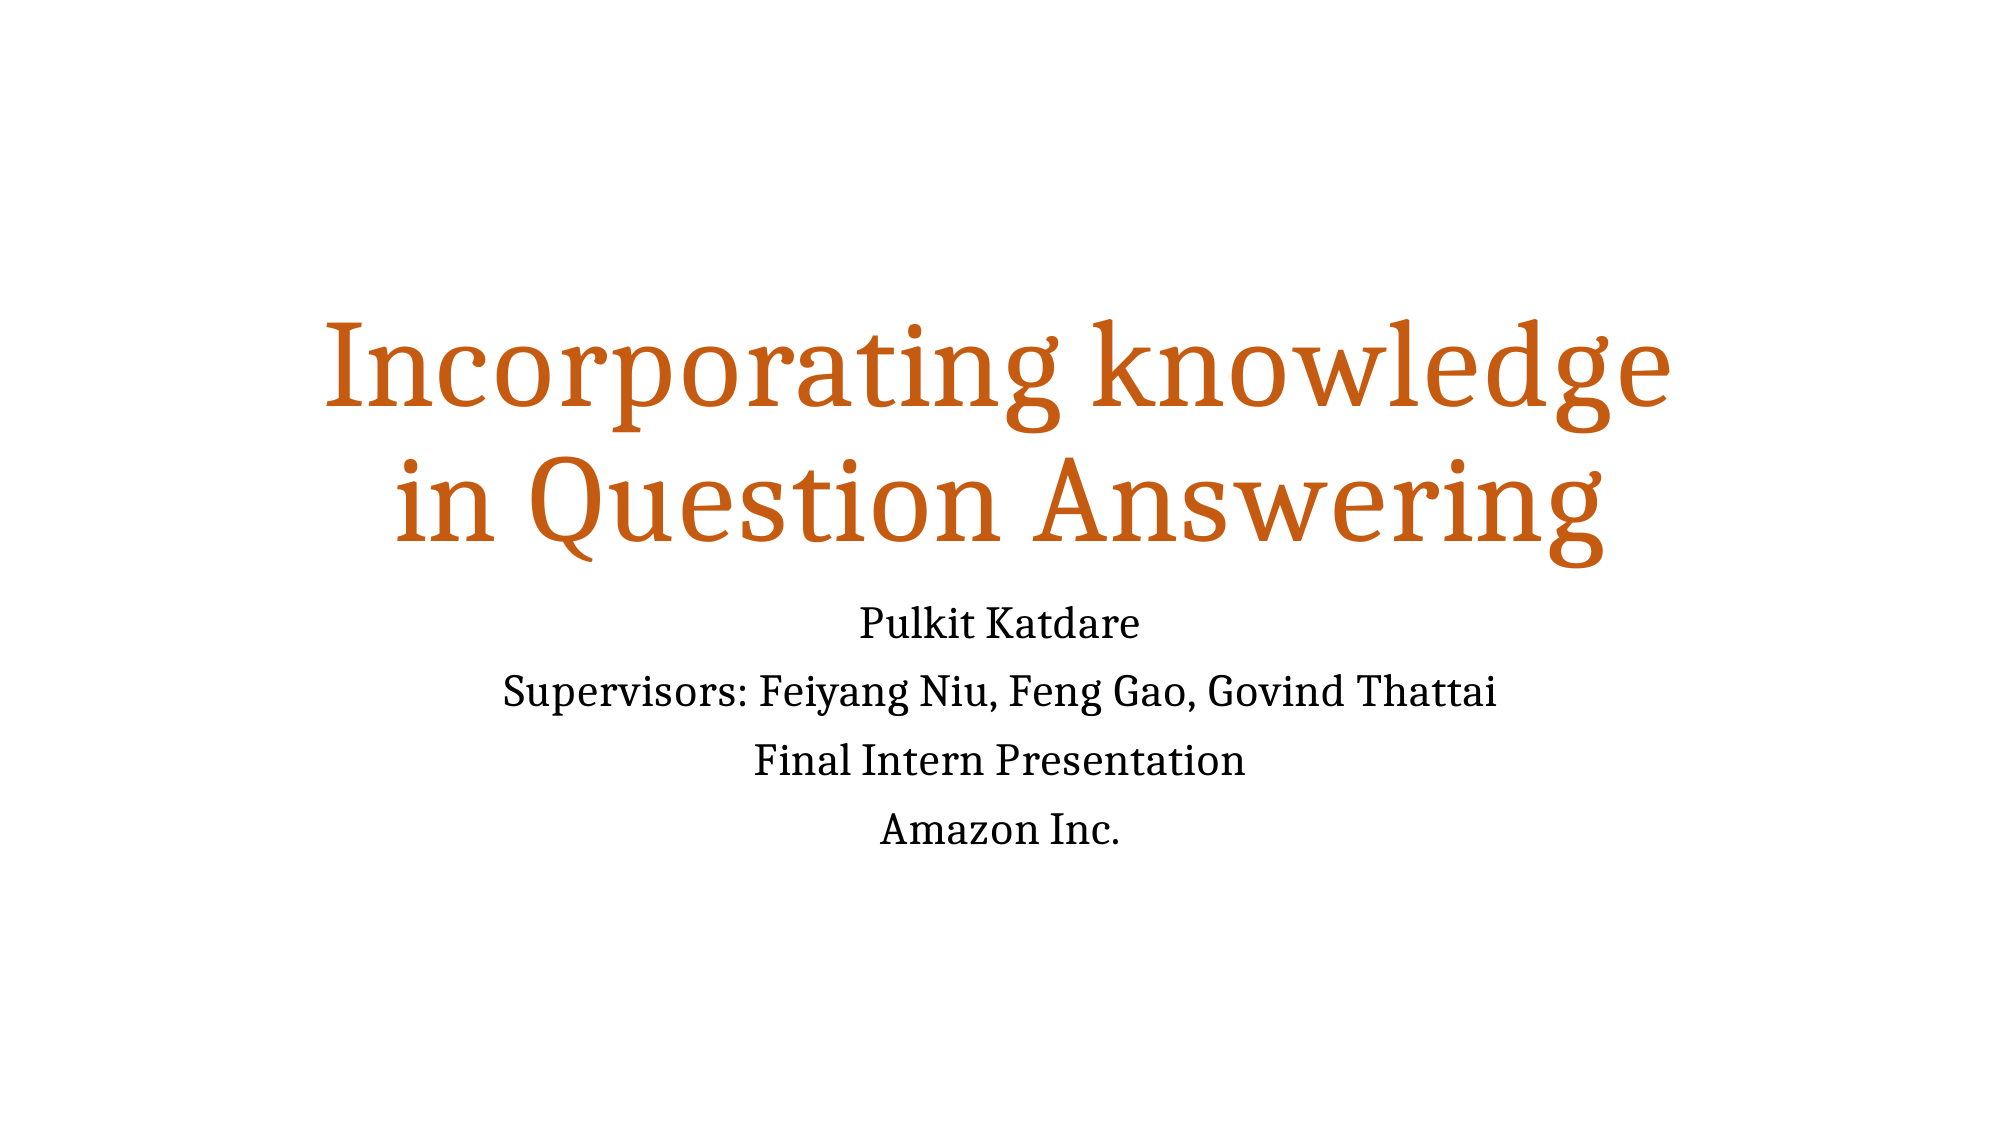

# Incorporating knowledge in Question Answering
Pulkit Katdare
Supervisors: Feiyang Niu, Feng Gao, Govind Thattai
Final Intern Presentation
Amazon Inc.